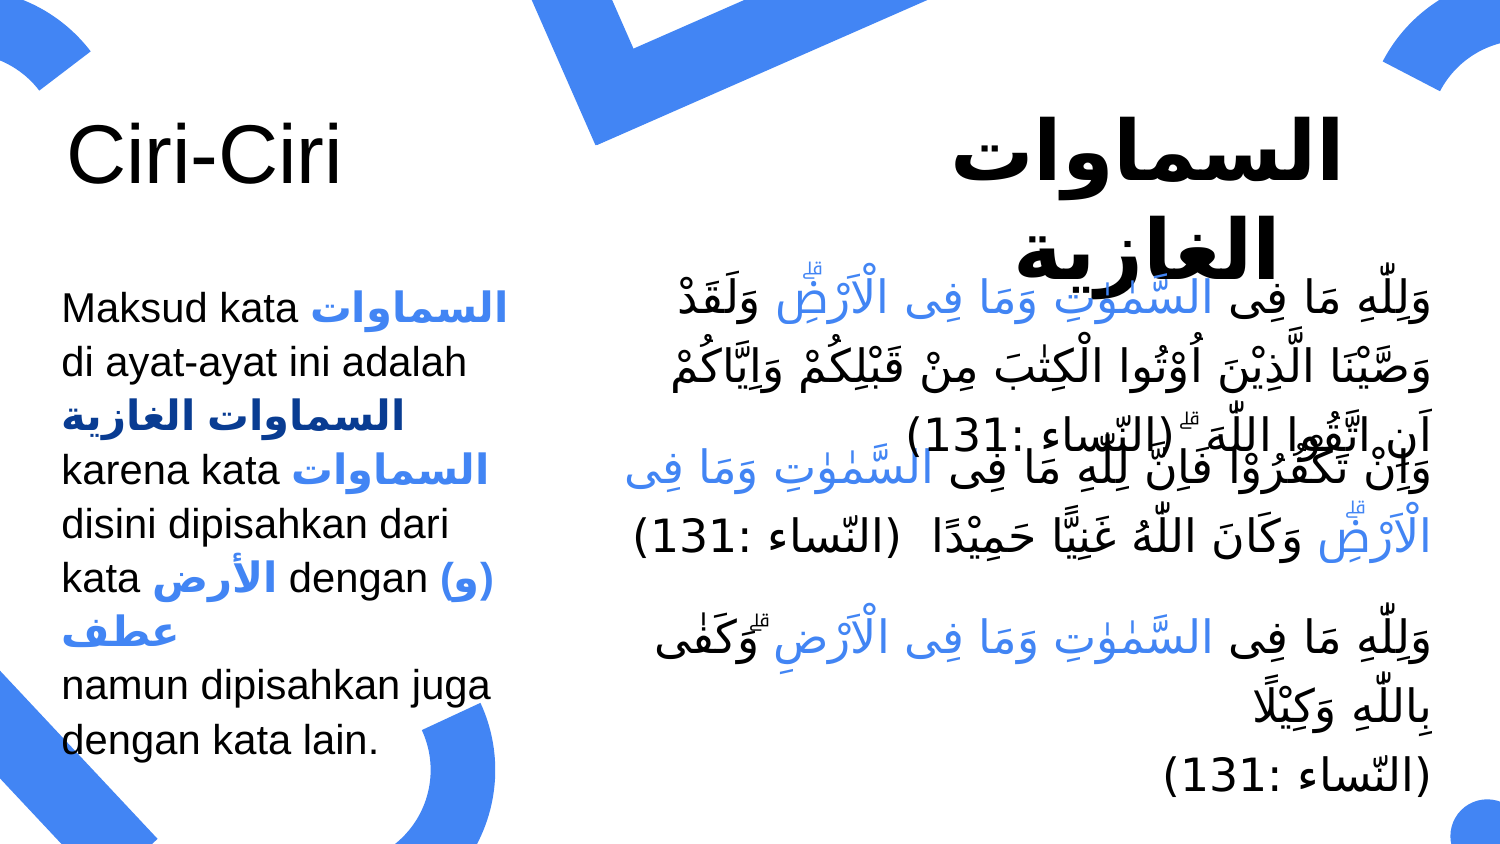

السماوات الغازية
Ciri-Ciri
01

وَلِلّٰهِ مَا فِى السَّمٰوٰتِ وَمَا فِى الْاَرْضِۗ وَلَقَدْ وَصَّيْنَا الَّذِيْنَ اُوْتُوا الْكِتٰبَ مِنْ قَبْلِكُمْ وَاِيَّاكُمْ اَنِ اتَّقُوا اللّٰهَ ۗ (النّساء :131)
وَاِنْ تَكْفُرُوْا فَاِنَّ لِلّٰهِ مَا فِى السَّمٰوٰتِ وَمَا فِى الْاَرْضِۗ وَكَانَ اللّٰهُ غَنِيًّا حَمِيْدًا  (النّساء :131)
وَلِلّٰهِ مَا فِى السَّمٰوٰتِ وَمَا فِى الْاَرْضِ ۗوَكَفٰى بِاللّٰهِ وَكِيْلًا
(النّساء :131)

Maksud kata السماوات di ayat-ayat ini adalah السماوات الغازية karena kata السماوات disini dipisahkan dari kata الأرض dengan (و) عطف
namun dipisahkan juga dengan kata lain.
الغازية
السماوات
Langit Al-Ghaziyyah